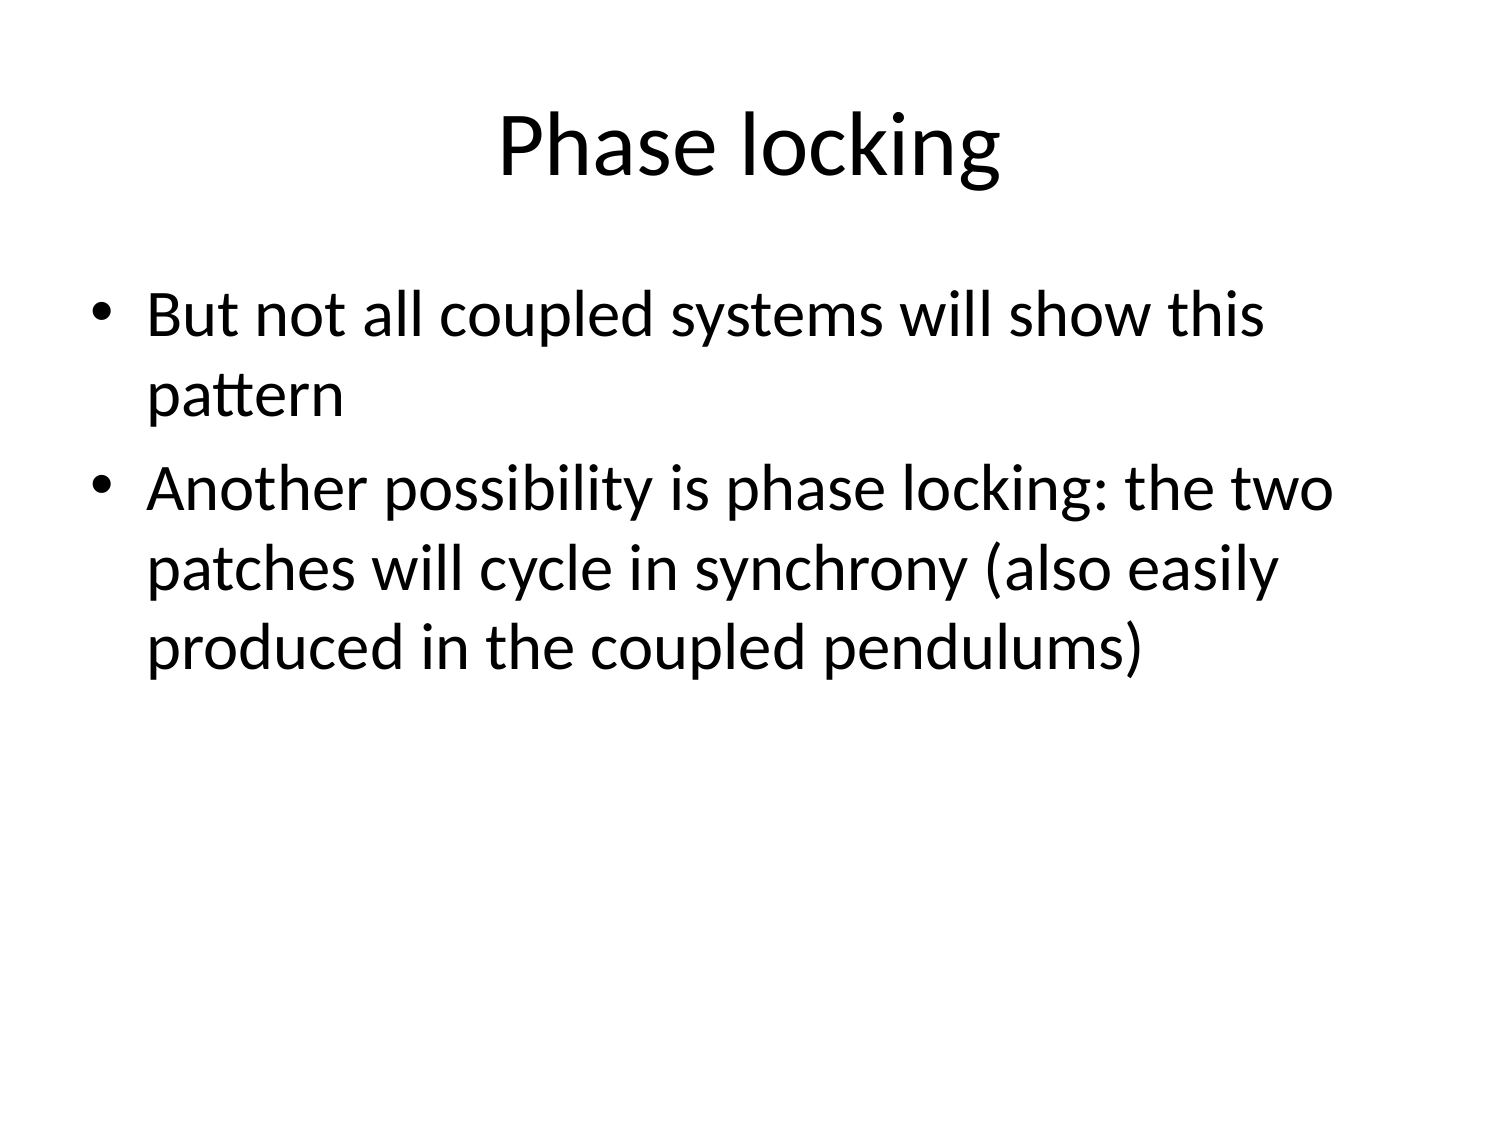

# Phase locking
But not all coupled systems will show this pattern
Another possibility is phase locking: the two patches will cycle in synchrony (also easily produced in the coupled pendulums)